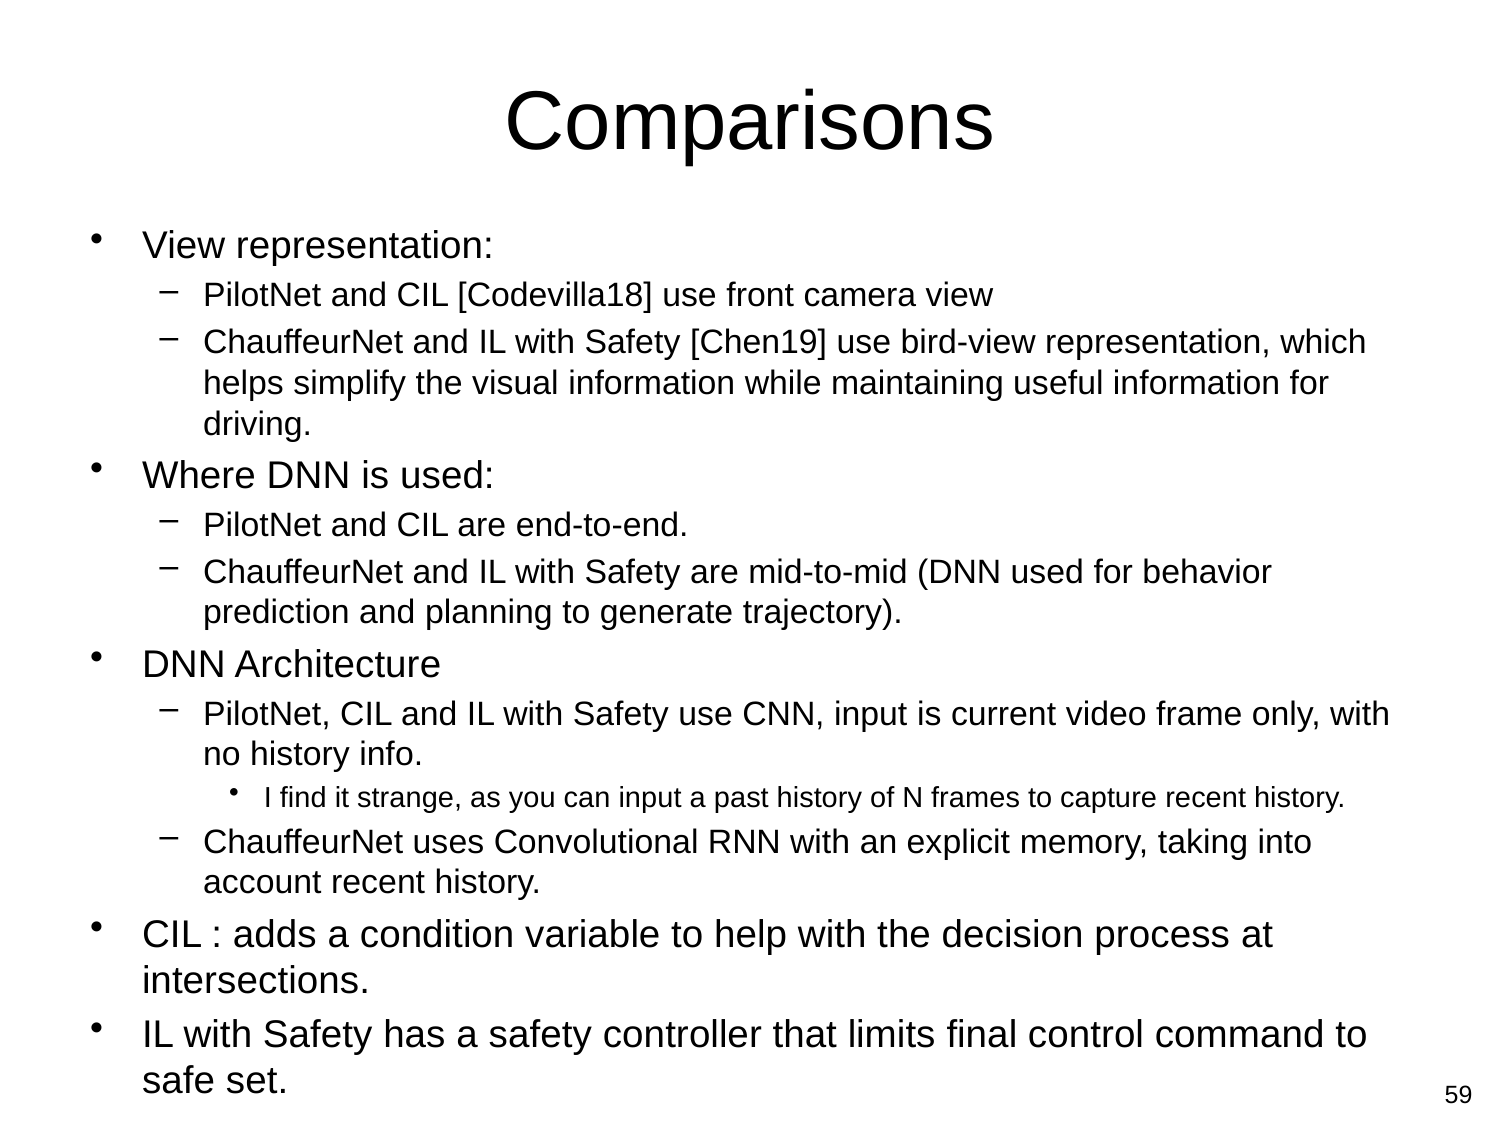

# Comparisons
View representation:
PilotNet and CIL [Codevilla18] use front camera view
ChauffeurNet and IL with Safety [Chen19] use bird-view representation, which helps simplify the visual information while maintaining useful information for driving.
Where DNN is used:
PilotNet and CIL are end-to-end.
ChauffeurNet and IL with Safety are mid-to-mid (DNN used for behavior prediction and planning to generate trajectory).
DNN Architecture
PilotNet, CIL and IL with Safety use CNN, input is current video frame only, with no history info.
I find it strange, as you can input a past history of N frames to capture recent history.
ChauffeurNet uses Convolutional RNN with an explicit memory, taking into account recent history.
CIL : adds a condition variable to help with the decision process at intersections.
IL with Safety has a safety controller that limits final control command to safe set.

59